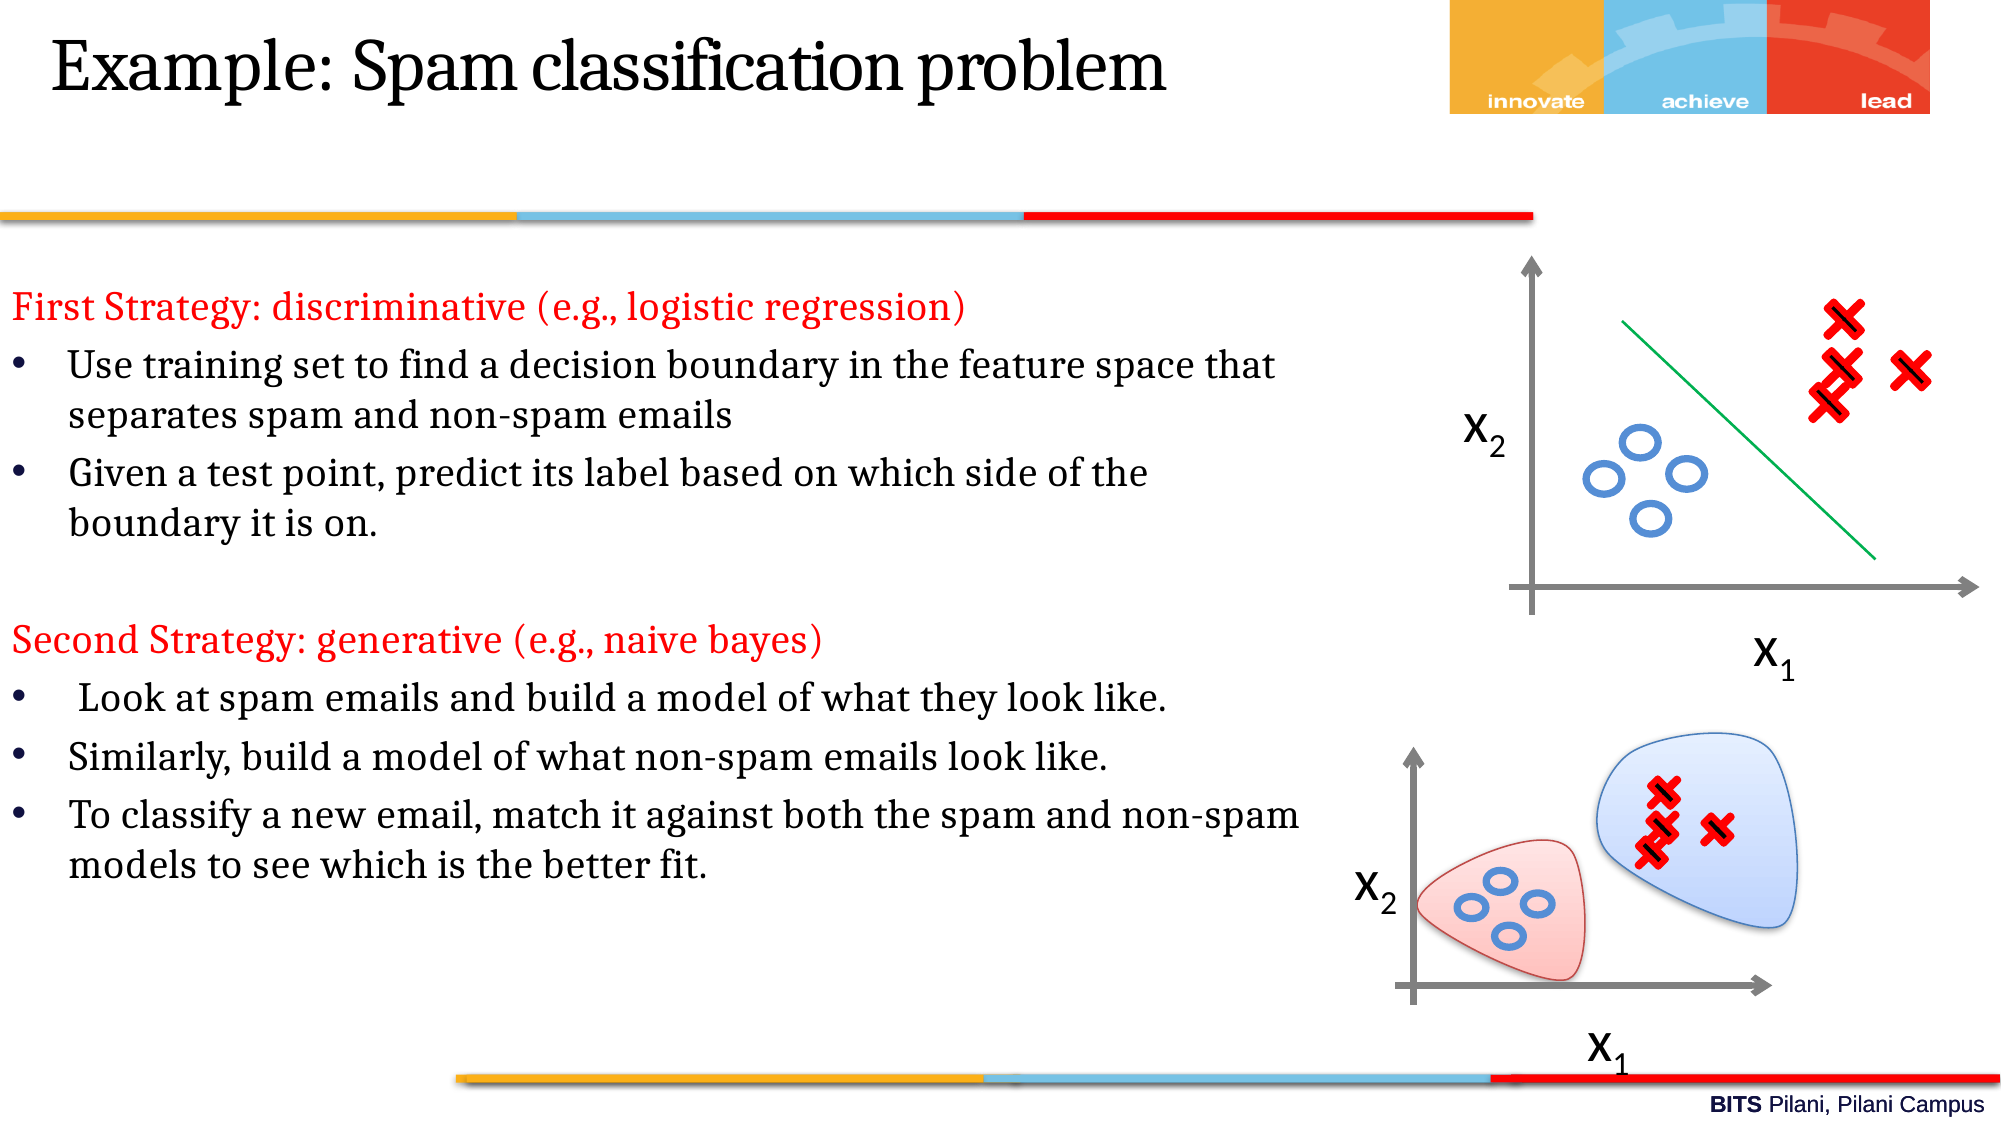

Example: Spam classification problem

First Strategy: discriminative (e.g., logistic regression)
Use training set to find a decision boundary in the feature space that separates spam and non-spam emails
Given a test point, predict its label based on which side of the boundary it is on.

Second Strategy: generative (e.g., naive bayes)
 Look at spam emails and build a model of what they look like.
Similarly, build a model of what non-spam emails look like.
To classify a new email, match it against both the spam and non-spam models to see which is the better fit.

x2

x1

x2

x1